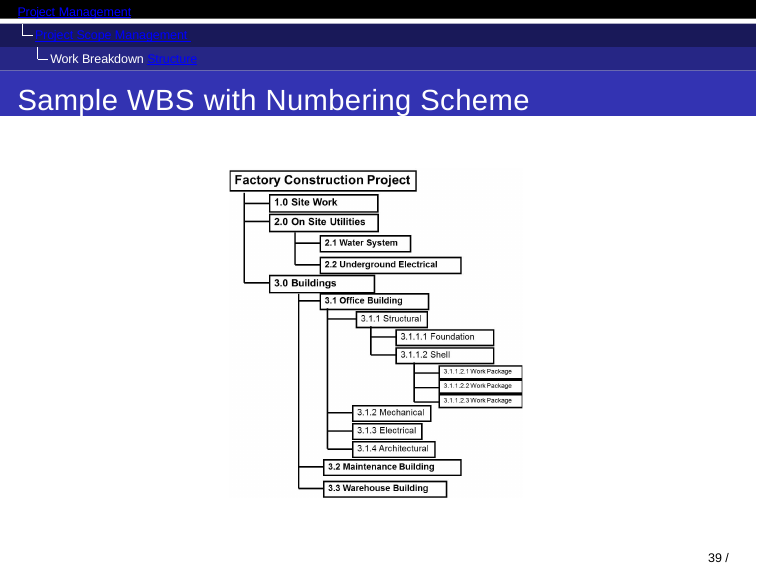

Project Management
Project Scope Management  Work Breakdown Structure

Sample WBS with Numbering Scheme

39 / 53